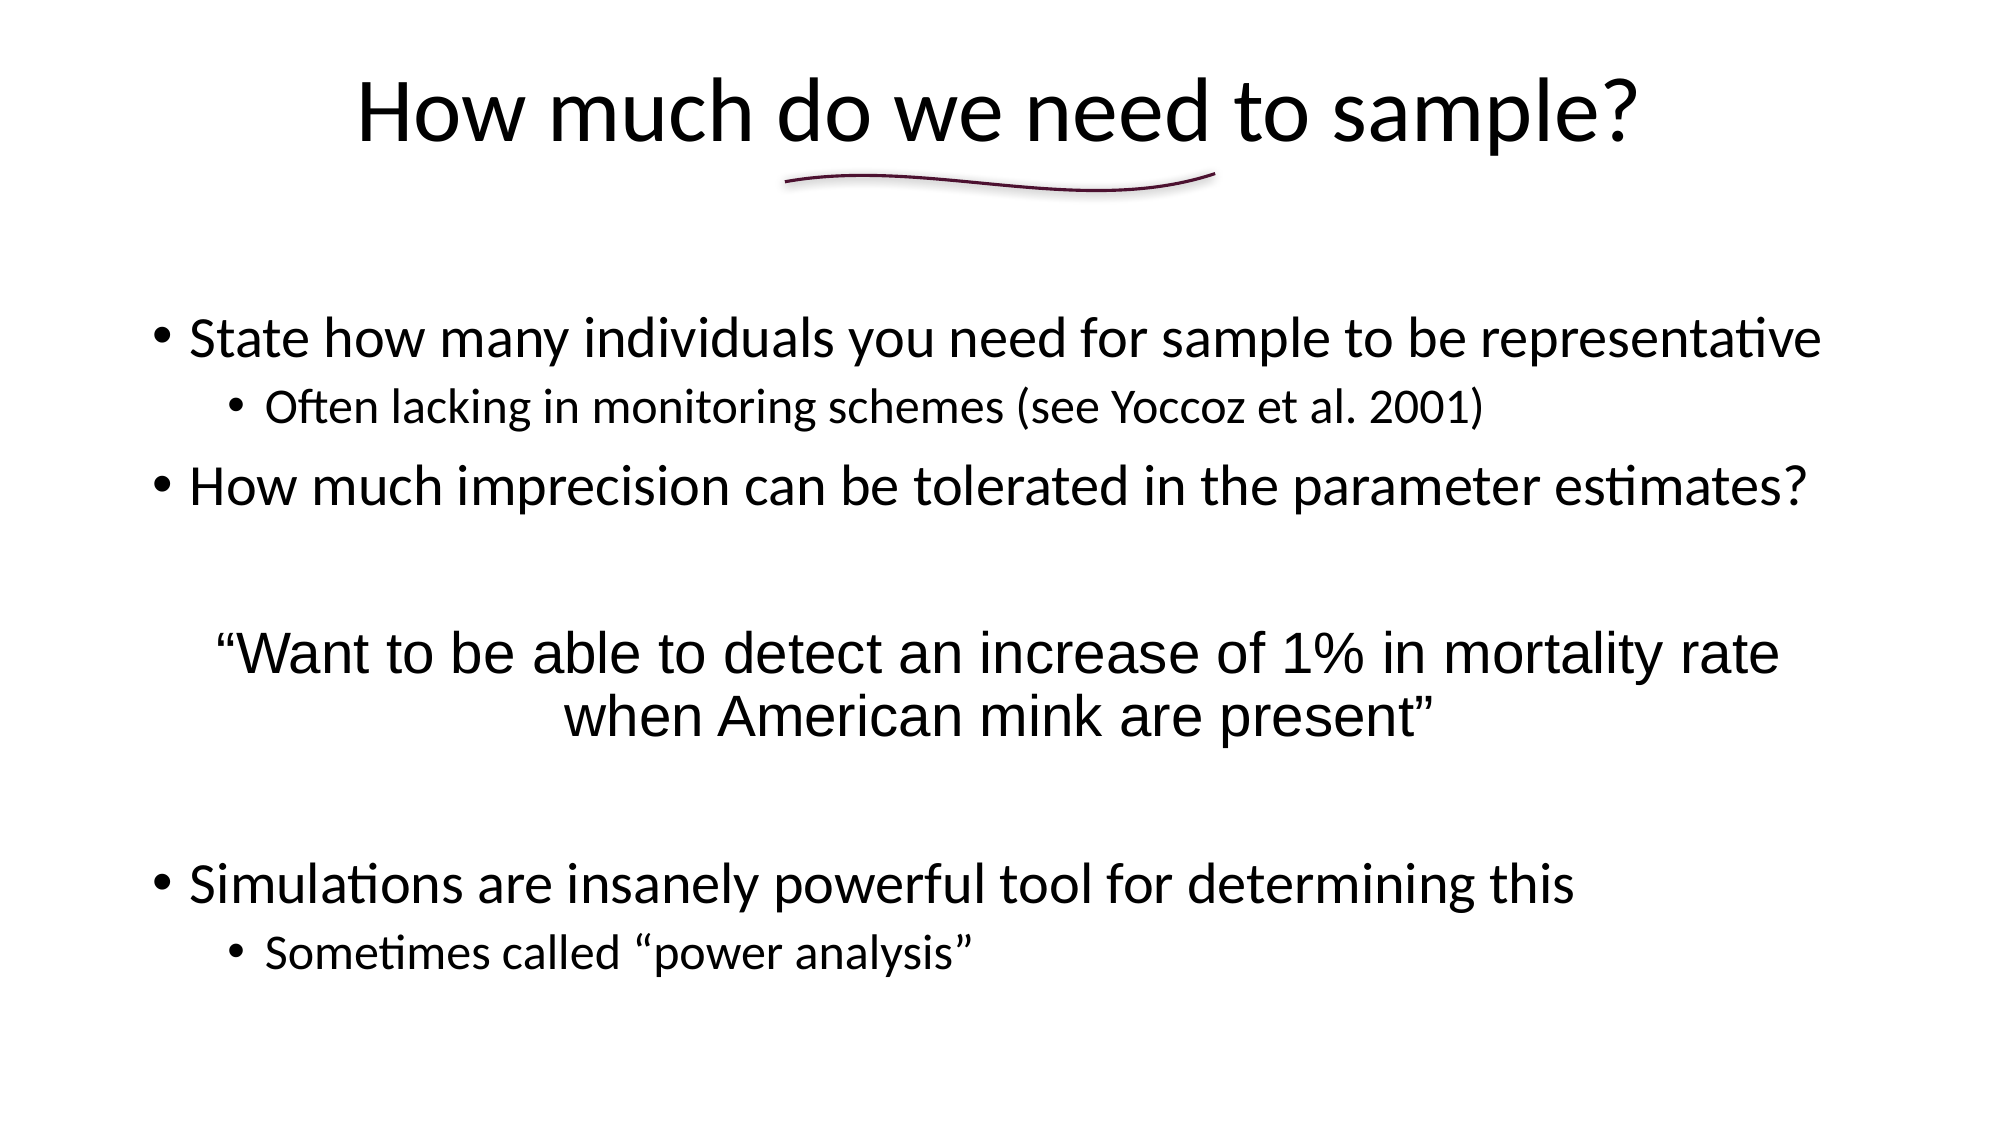

# How much do we need to sample?

State how many individuals you need for sample to be representative
Often lacking in monitoring schemes (see Yoccoz et al. 2001)
How much imprecision can be tolerated in the parameter estimates?

“Want to be able to detect an increase of 1% in mortality rate when American mink are present”

Simulations are insanely powerful tool for determining this
Sometimes called “power analysis”